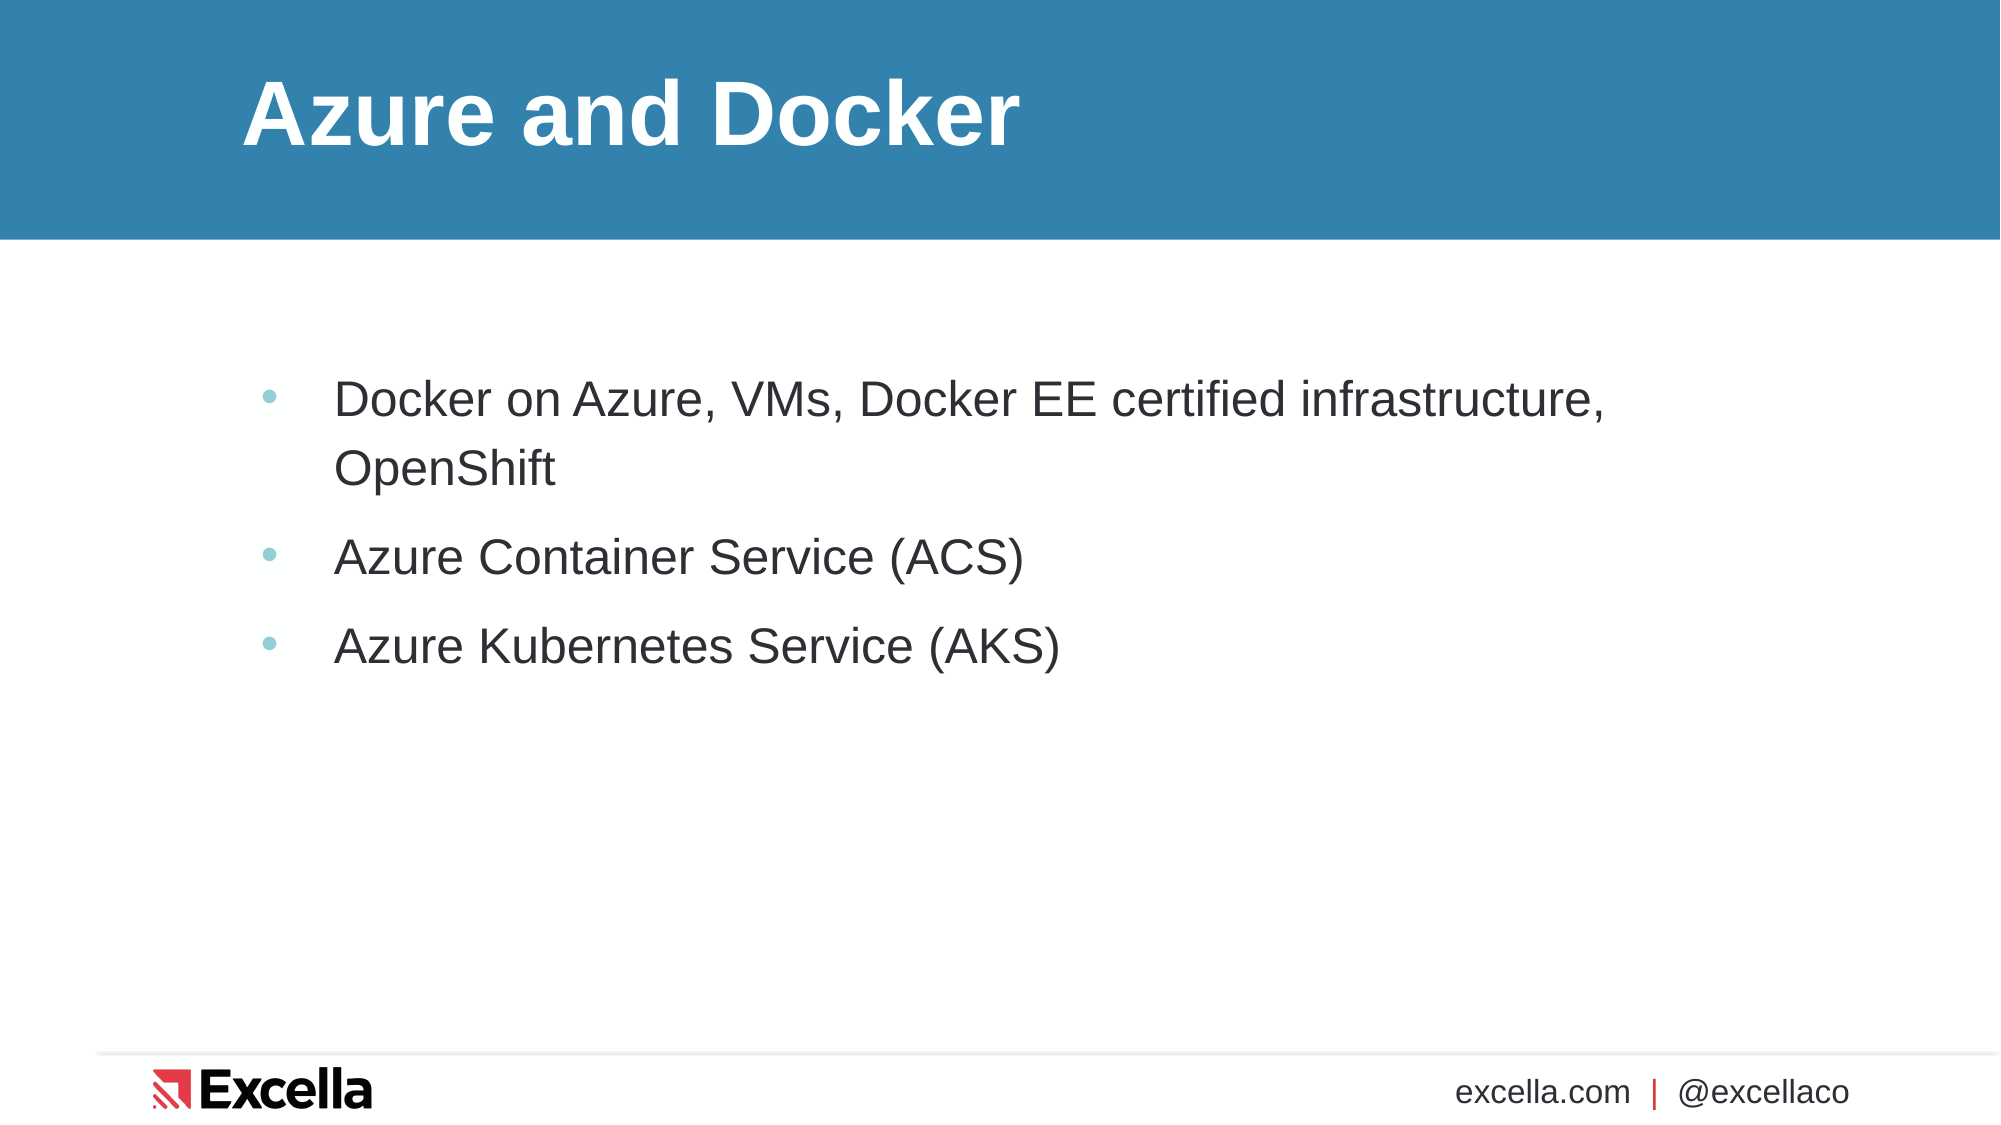

# Azure and Docker
Docker on Azure, VMs, Docker EE certified infrastructure, OpenShift
Azure Container Service (ACS)
Azure Kubernetes Service (AKS)